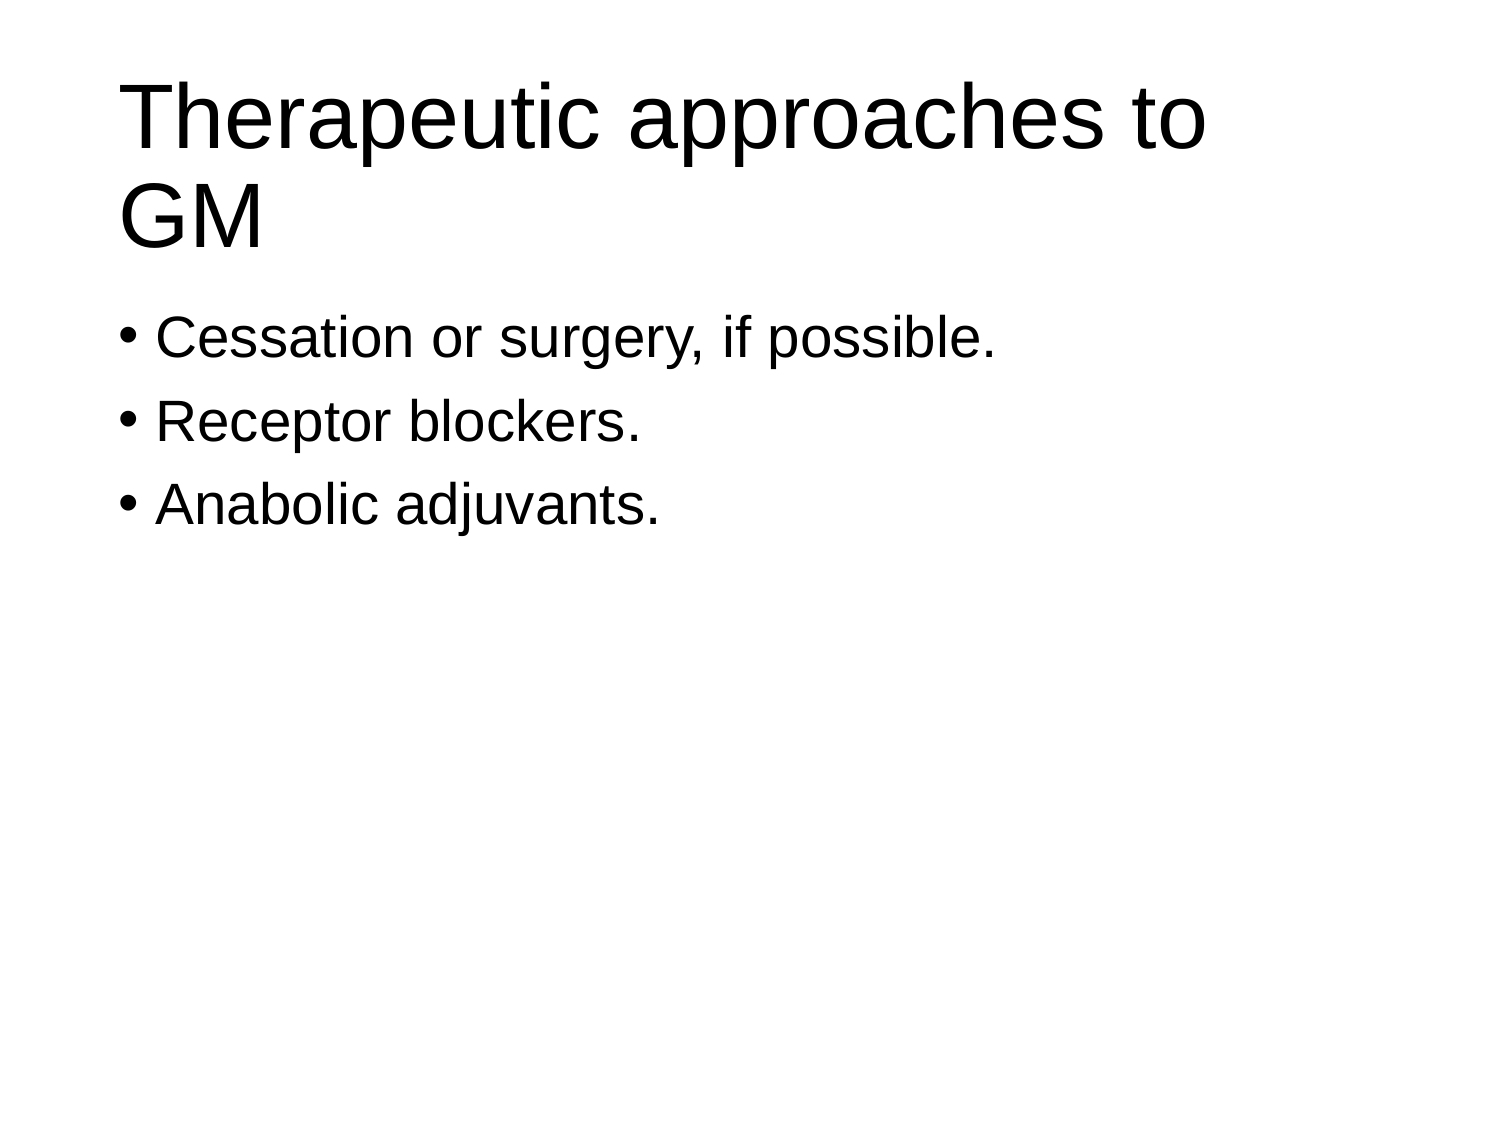

# Therapeutic approaches to GM
Cessation or surgery, if possible.
Receptor blockers.
Anabolic adjuvants.